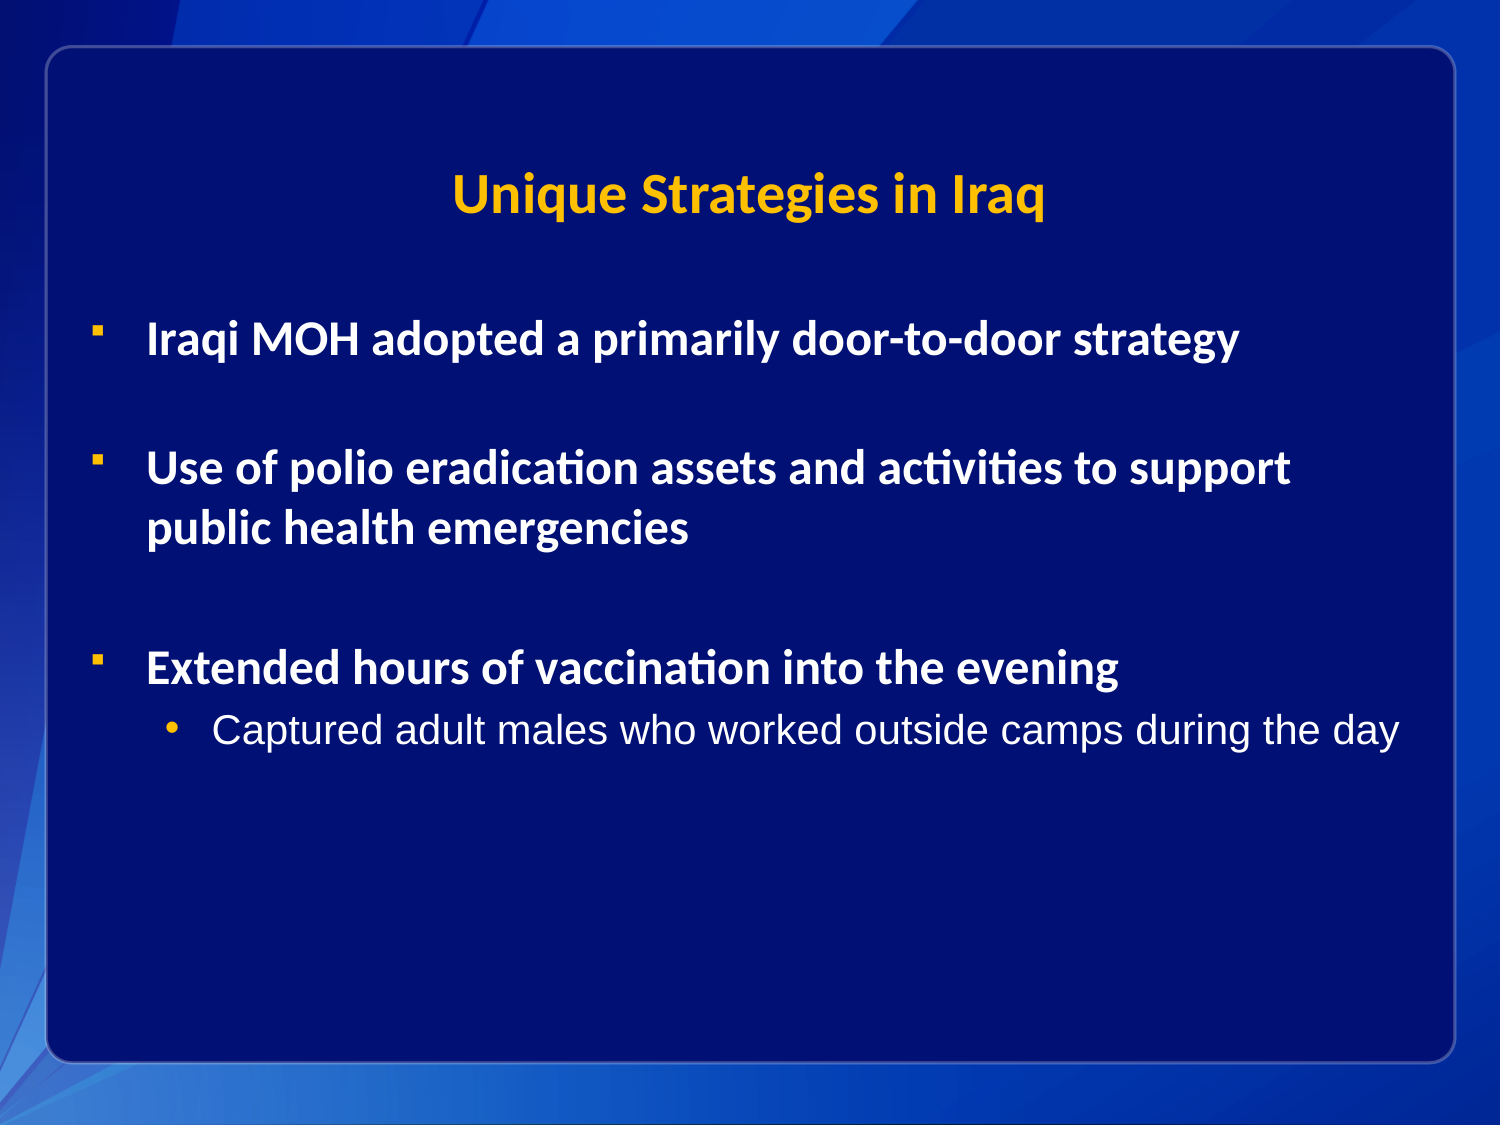

# Unique Strategies in Iraq
Iraqi MOH adopted a primarily door-to-door strategy

Use of polio eradication assets and activities to support public health emergencies

Extended hours of vaccination into the evening
Captured adult males who worked outside camps during the day